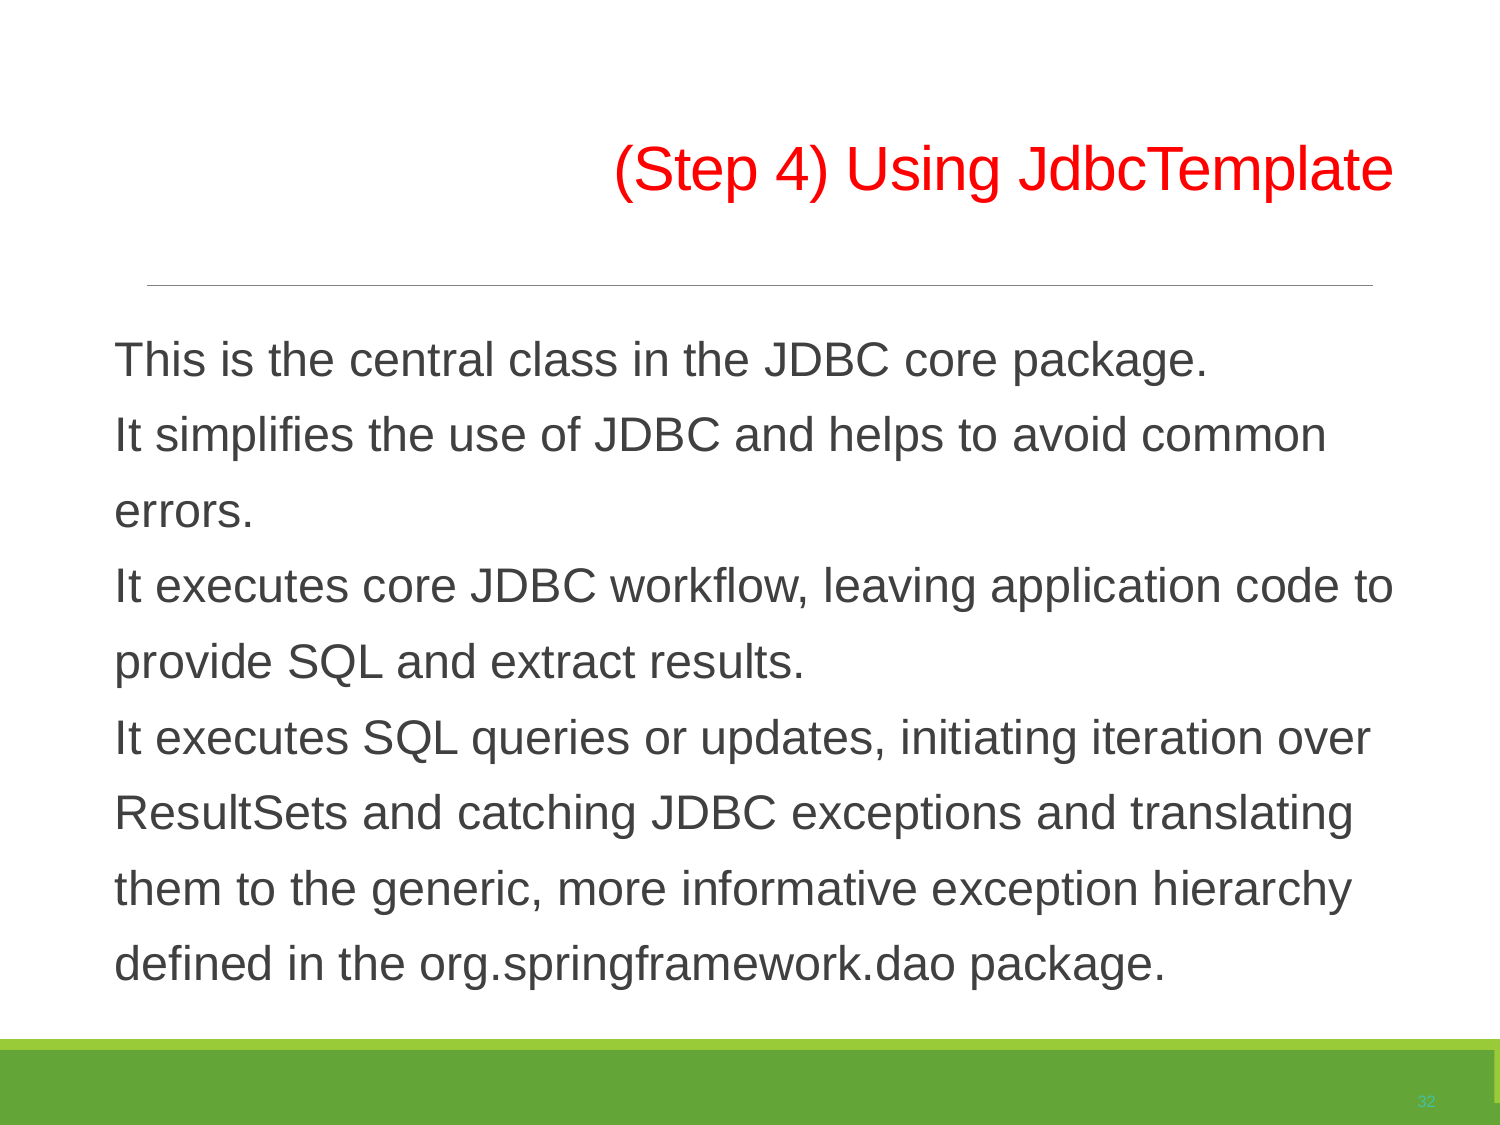

# (Step 4) Using JdbcTemplate
This is the central class in the JDBC core package.
It simplifies the use of JDBC and helps to avoid common errors.
It executes core JDBC workflow, leaving application code to provide SQL and extract results.
It executes SQL queries or updates, initiating iteration over ResultSets and catching JDBC exceptions and translating them to the generic, more informative exception hierarchy defined in the org.springframework.dao package.
32